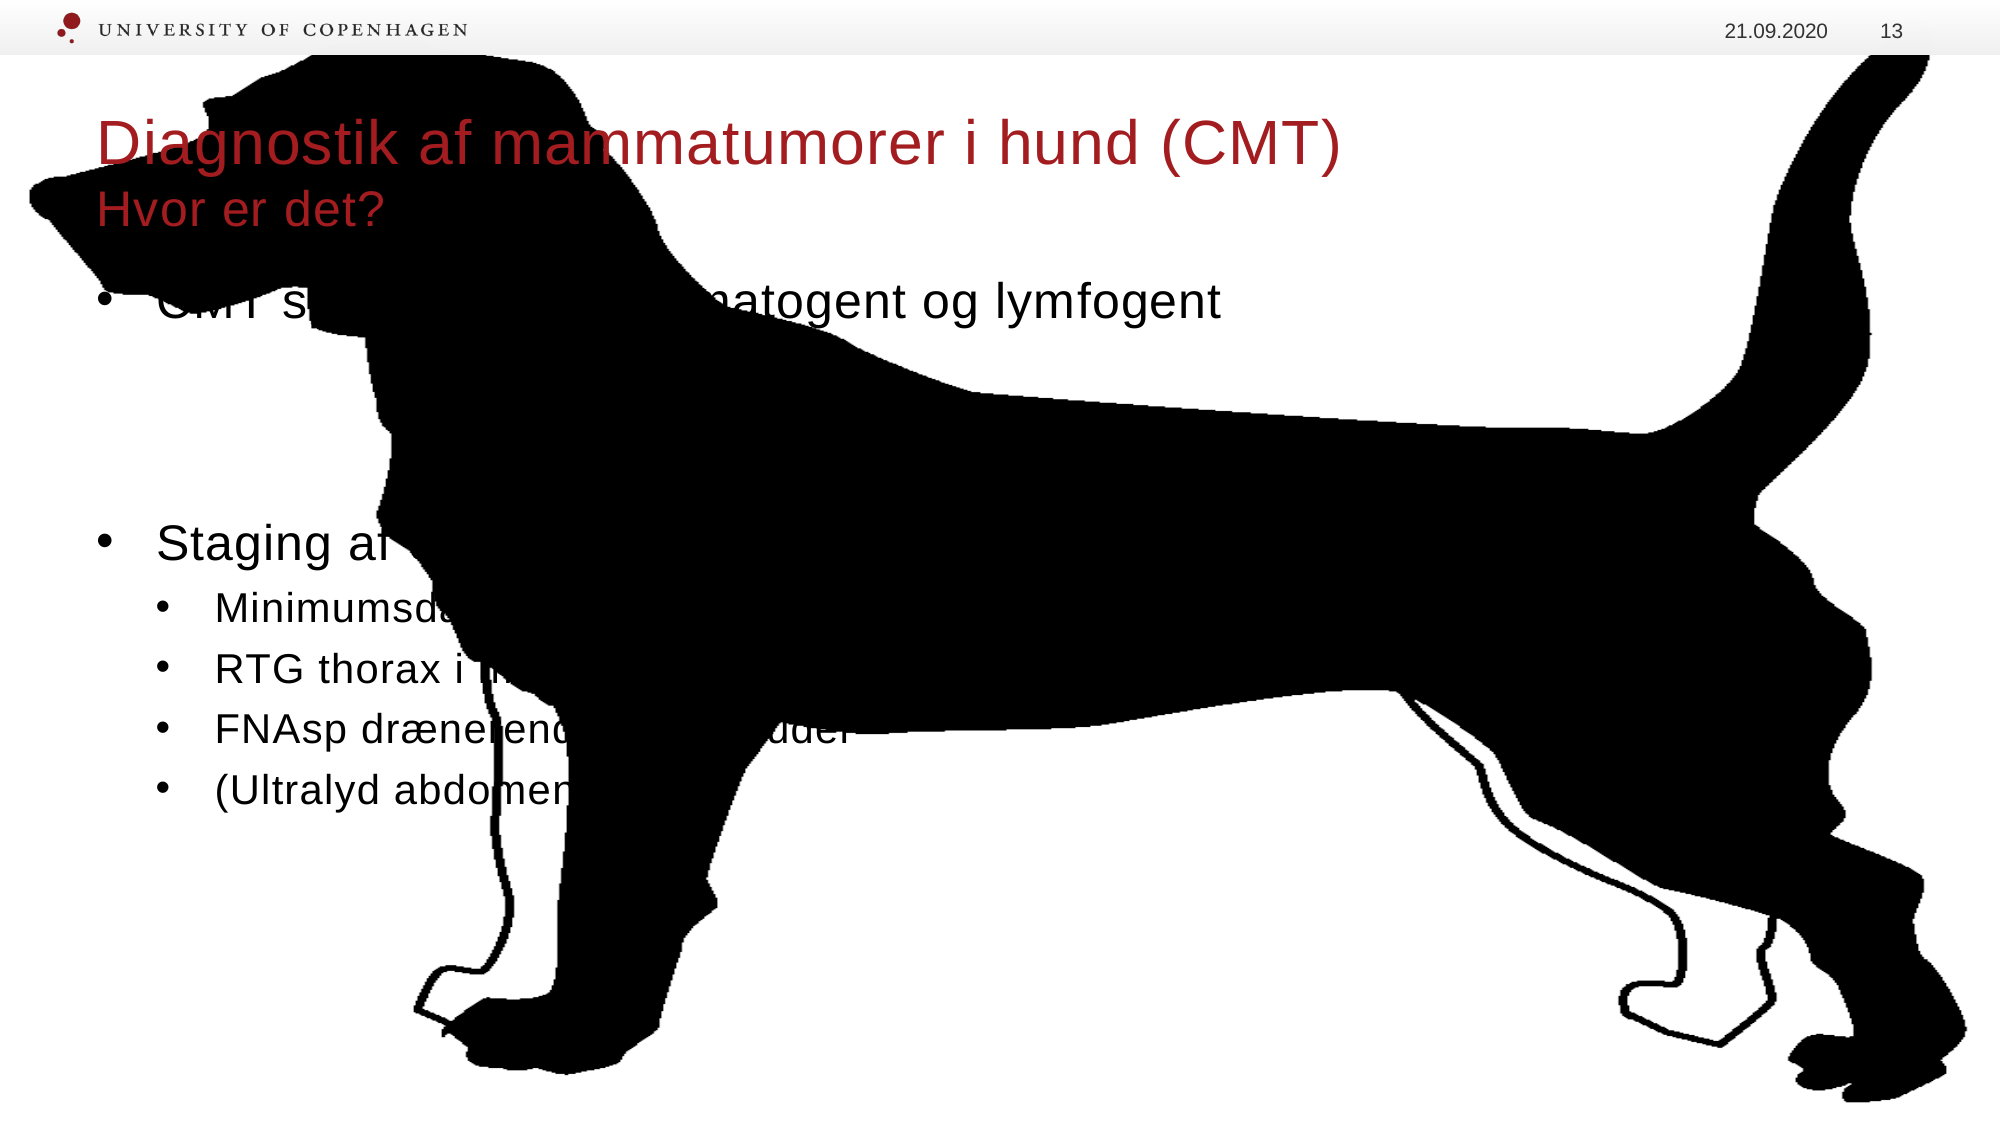

21.09.2020
13
# Diagnostik af mammatumorer i hund (CMT) Hvor er det?
CMT spredes både hæmatogent og lymfogent

Staging af epitheliale CMT – WHO baseret
Minimumsdatabase
RTG thorax i mindst 3 plan
FNAsp drænerende lymfeknuder
(Ultralyd abdomen)